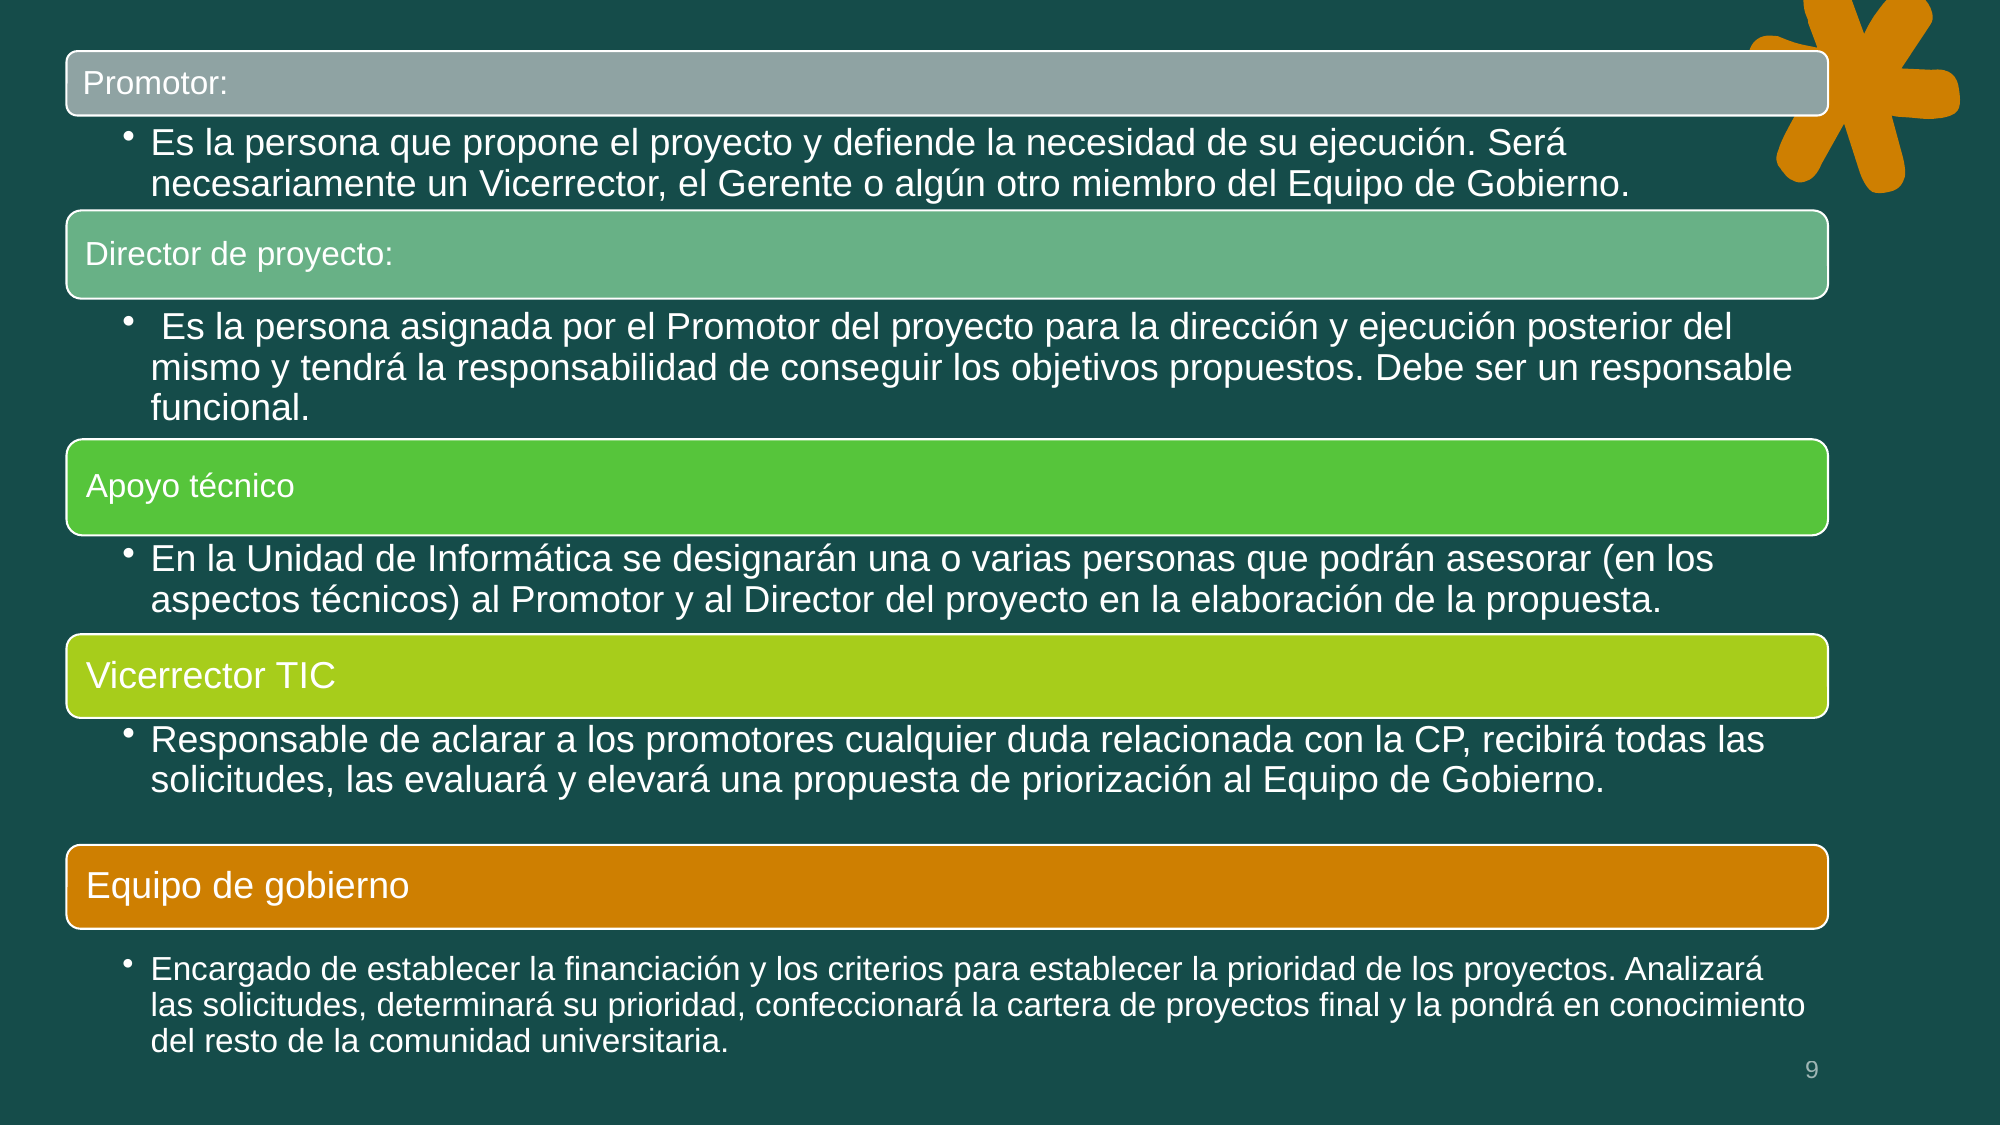

Promotor:
Es la persona que propone el proyecto y defiende la necesidad de su ejecución. Será necesariamente un Vicerrector, el Gerente o algún otro miembro del Equipo de Gobierno.
Director de proyecto:
 Es la persona asignada por el Promotor del proyecto para la dirección y ejecución posterior del mismo y tendrá la responsabilidad de conseguir los objetivos propuestos. Debe ser un responsable funcional.
Apoyo técnico
En la Unidad de Informática se designarán una o varias personas que podrán asesorar (en los aspectos técnicos) al Promotor y al Director del proyecto en la elaboración de la propuesta.
Vicerrector TIC
Responsable de aclarar a los promotores cualquier duda relacionada con la CP, recibirá todas las solicitudes, las evaluará y elevará una propuesta de priorización al Equipo de Gobierno.
Equipo de gobierno
Encargado de establecer la financiación y los criterios para establecer la prioridad de los proyectos. Analizará las solicitudes, determinará su prioridad, confeccionará la cartera de proyectos final y la pondrá en conocimiento del resto de la comunidad universitaria.
9